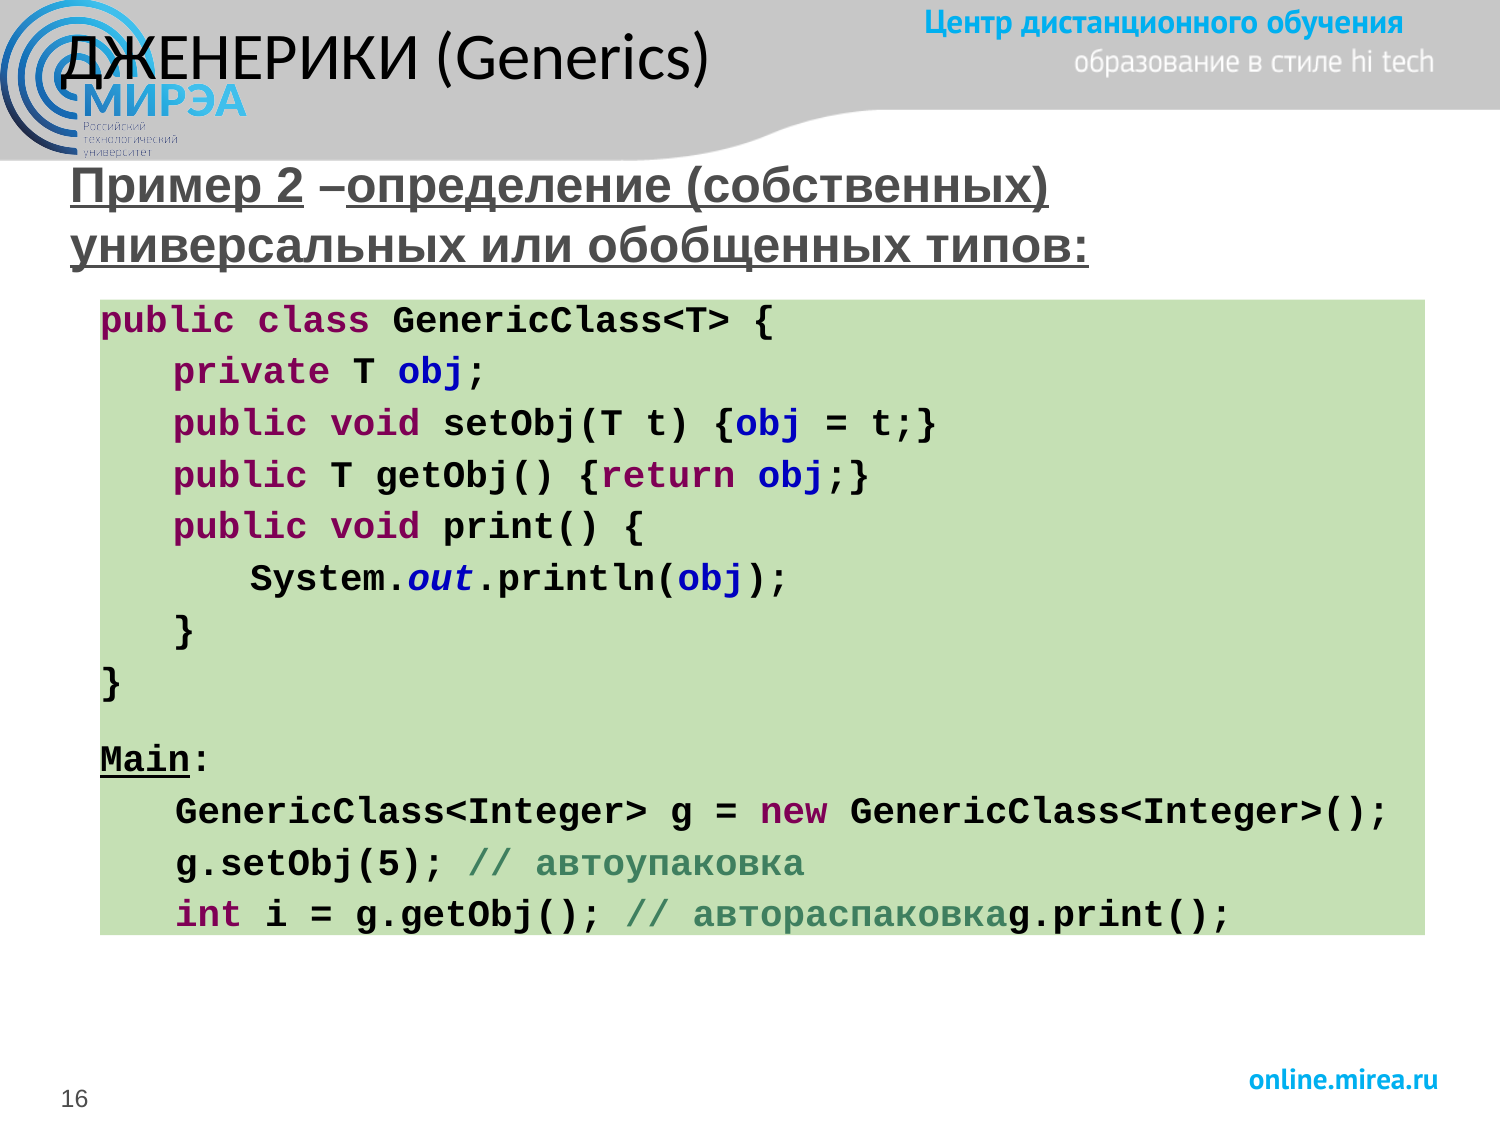

# ДЖЕНЕРИКИ (Generics)
Пример 2 –определение (собственных) универсальных или обобщенных типов:
public class GenericClass<T> {
	private T obj;
	public void setObj(T t) {obj = t;}
	public T getObj() {return obj;}
	public void print() {
		System.out.println(obj);
	}
}

Main:
GenericClass<Integer> g = new GenericClass<Integer>();
g.setObj(5); // автоупаковка
int i = g.getObj(); // автораспаковкаg.print();
16